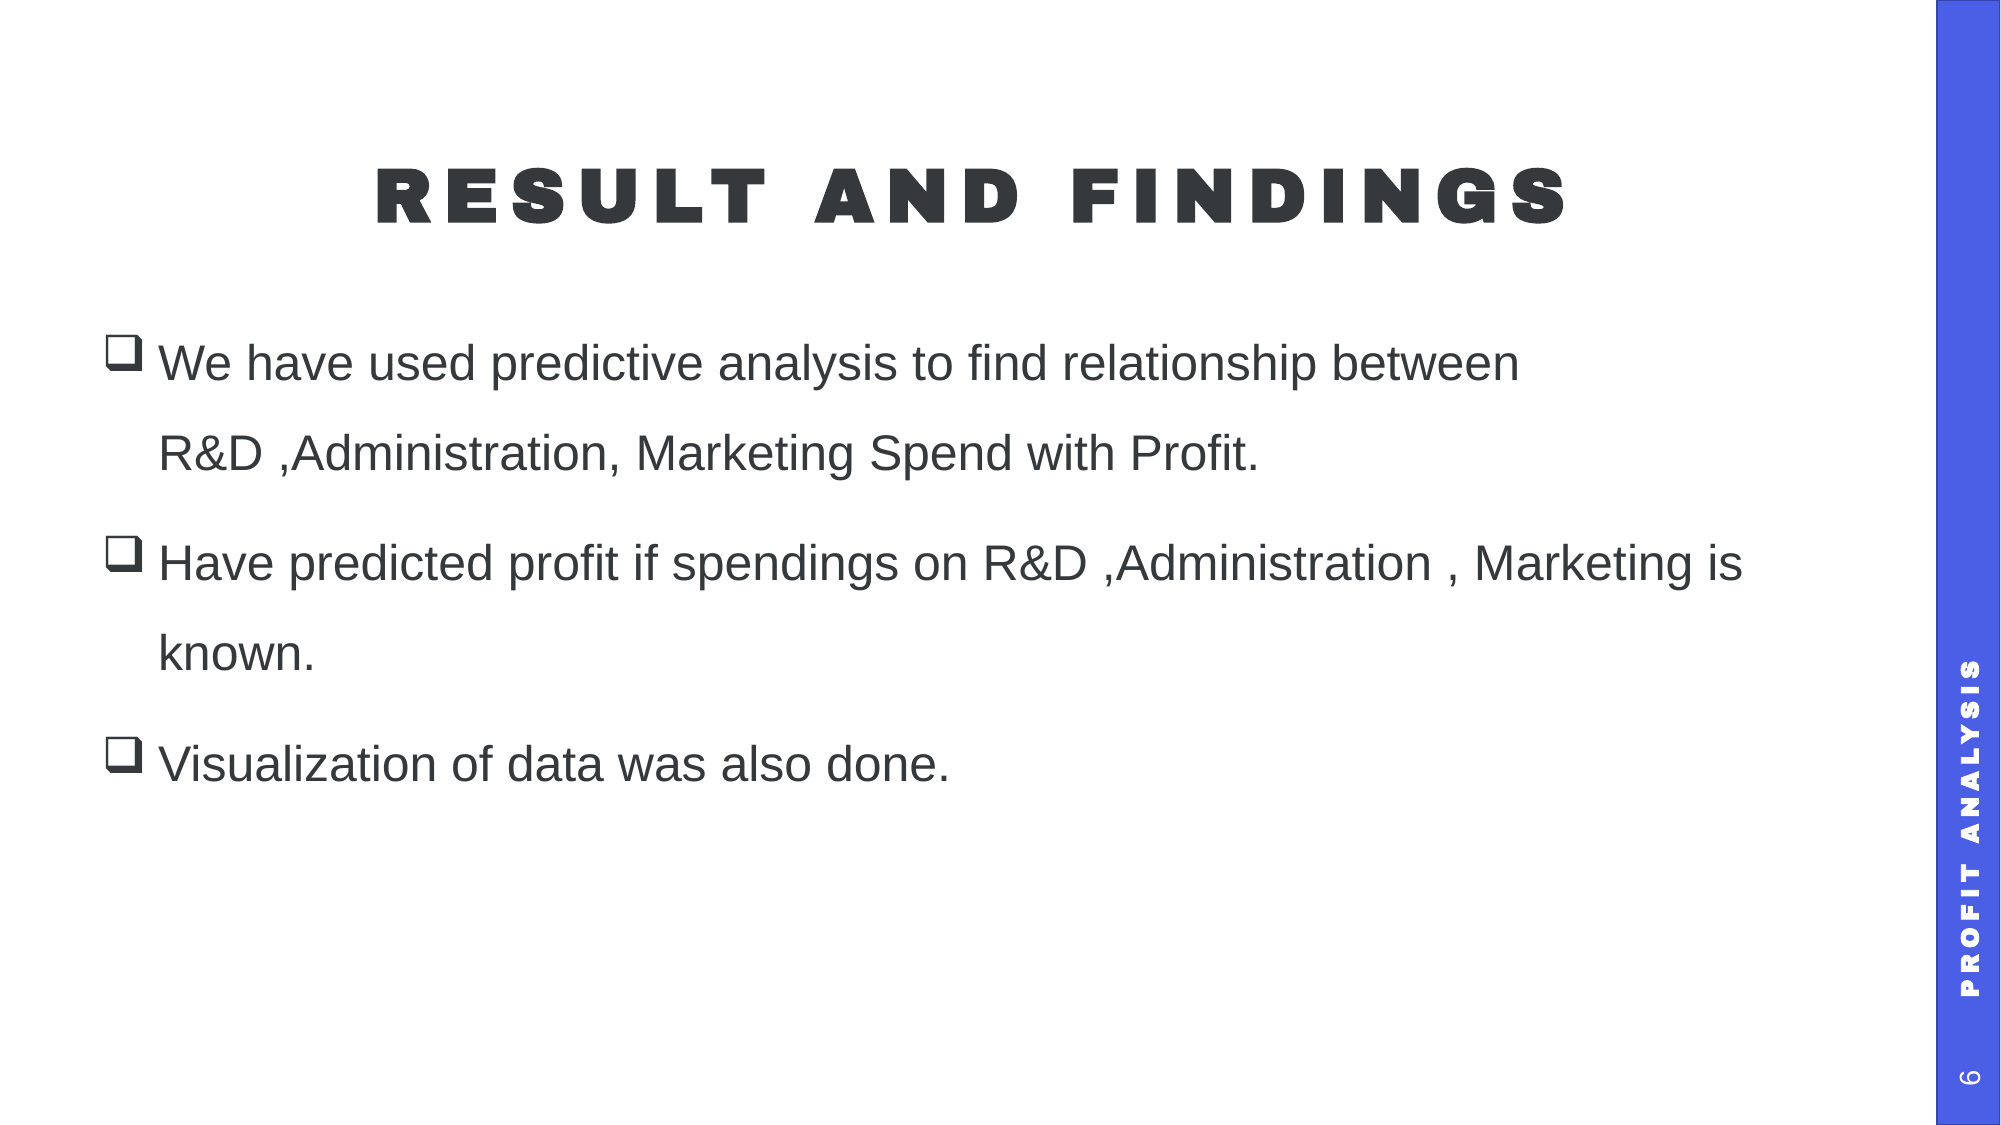

# Result and findings
We have used predictive analysis to find relationship between R&D ,Administration, Marketing Spend with Profit.
Have predicted profit if spendings on R&D ,Administration , Marketing is known.
Visualization of data was also done.
Profit analysis
6